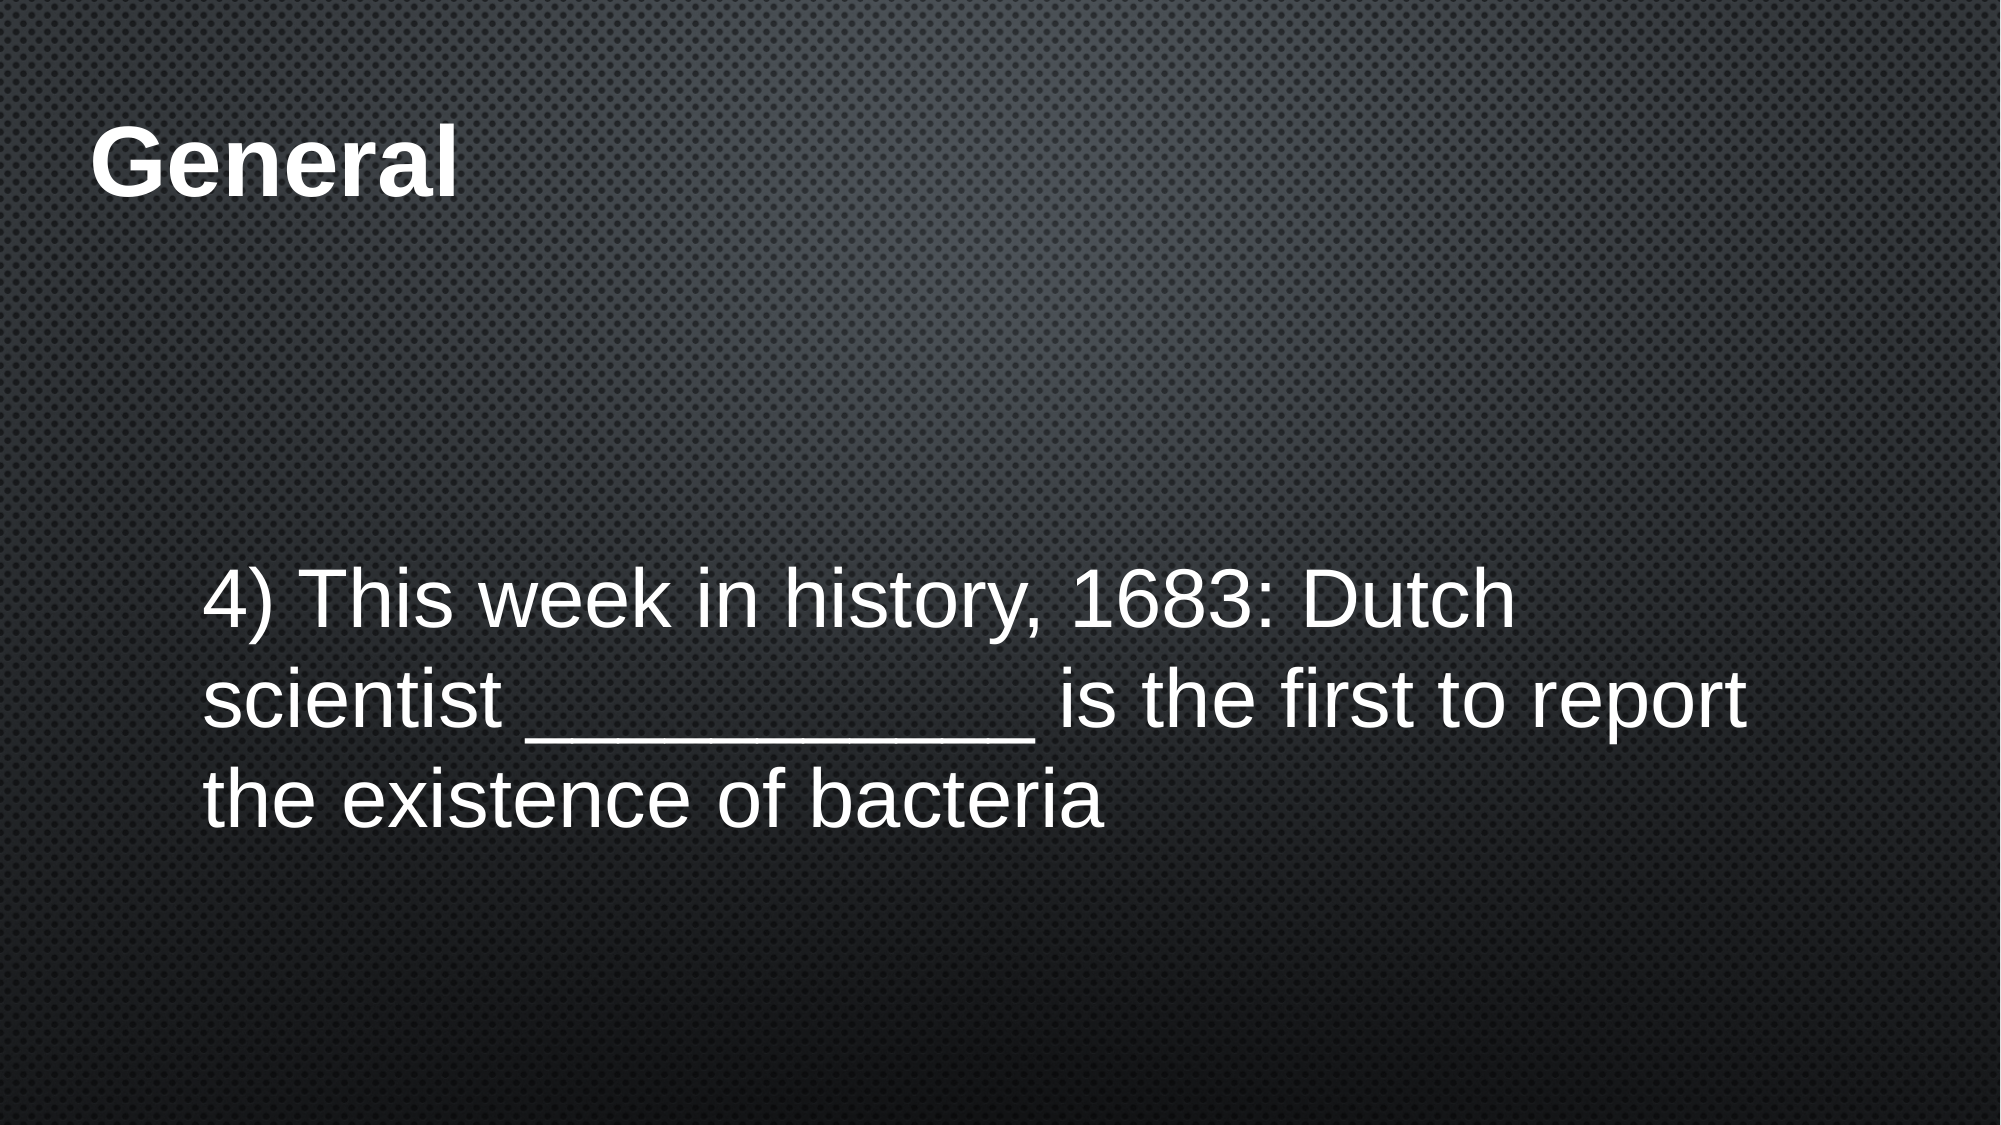

# General
4) This week in history, 1683: Dutch scientist ___________ is the first to report the existence of bacteria